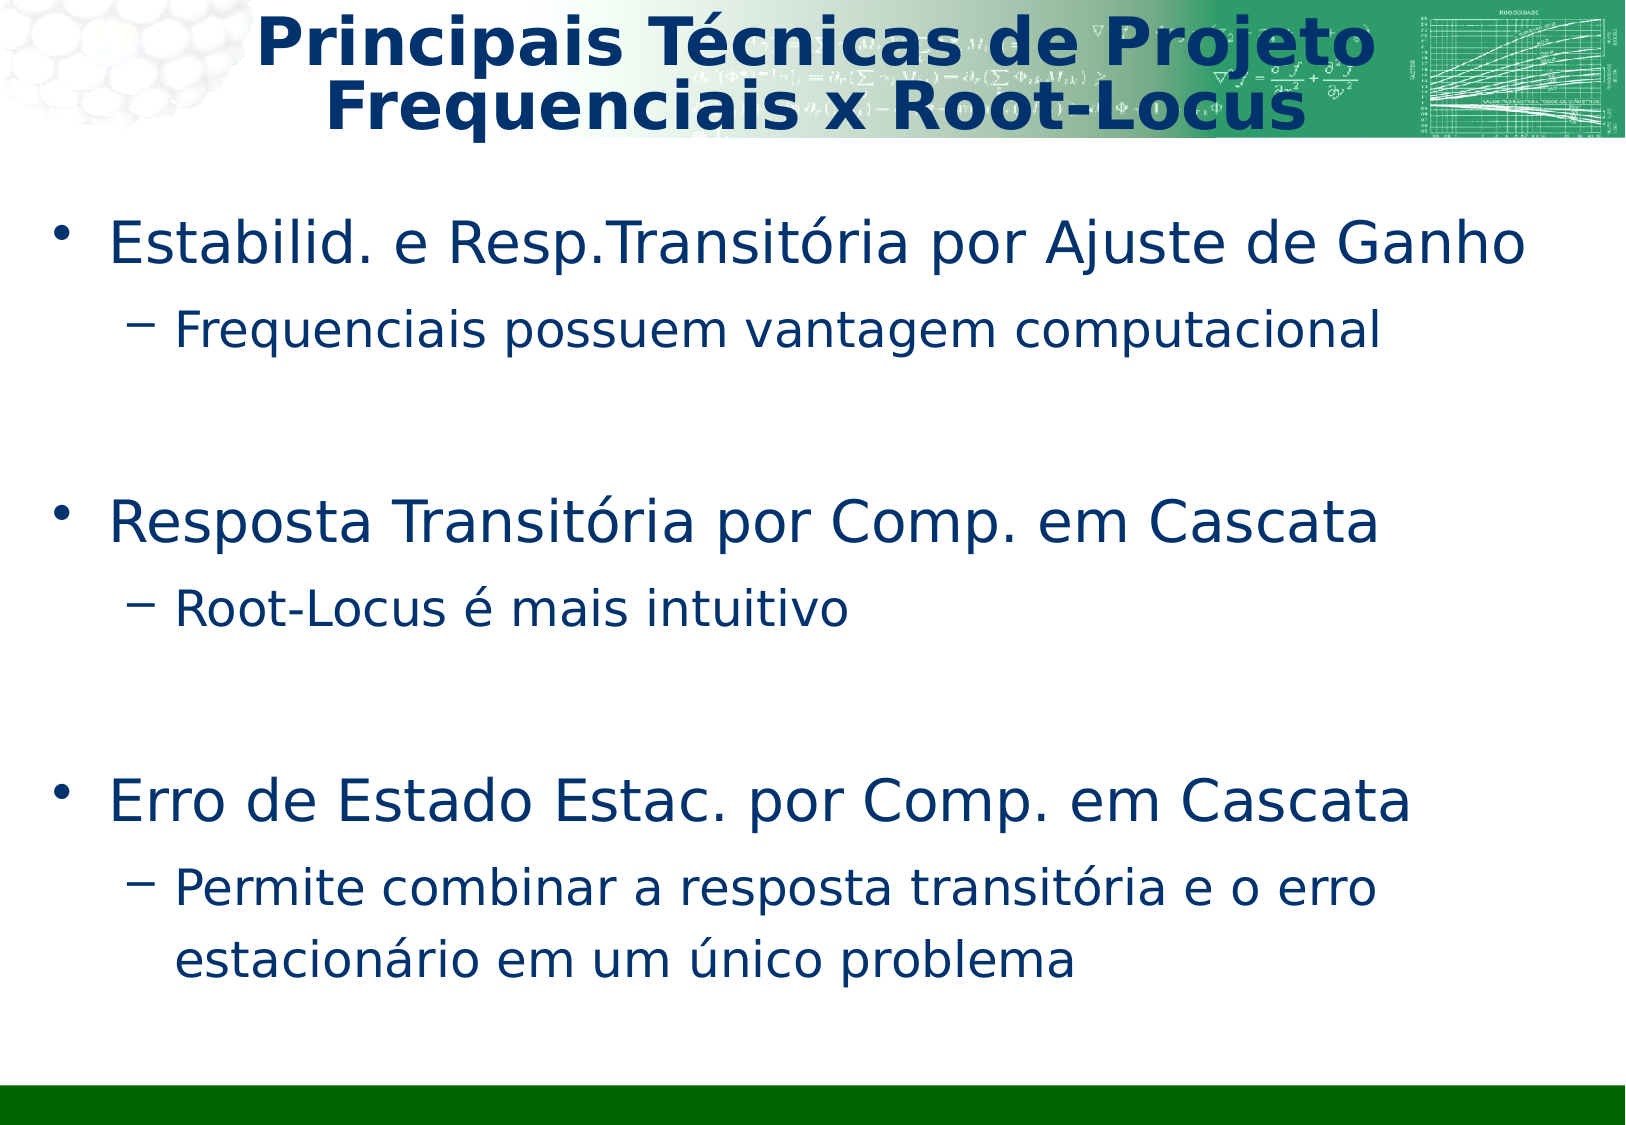

# Principais Técnicas de Projeto Frequenciais x Root-Locus
Estabilid. e Resp.Transitória por Ajuste de Ganho
Frequenciais possuem vantagem computacional

Resposta Transitória por Comp. em Cascata
Root-Locus é mais intuitivo

Erro de Estado Estac. por Comp. em Cascata
Permite combinar a resposta transitória e o erro estacionário em um único problema